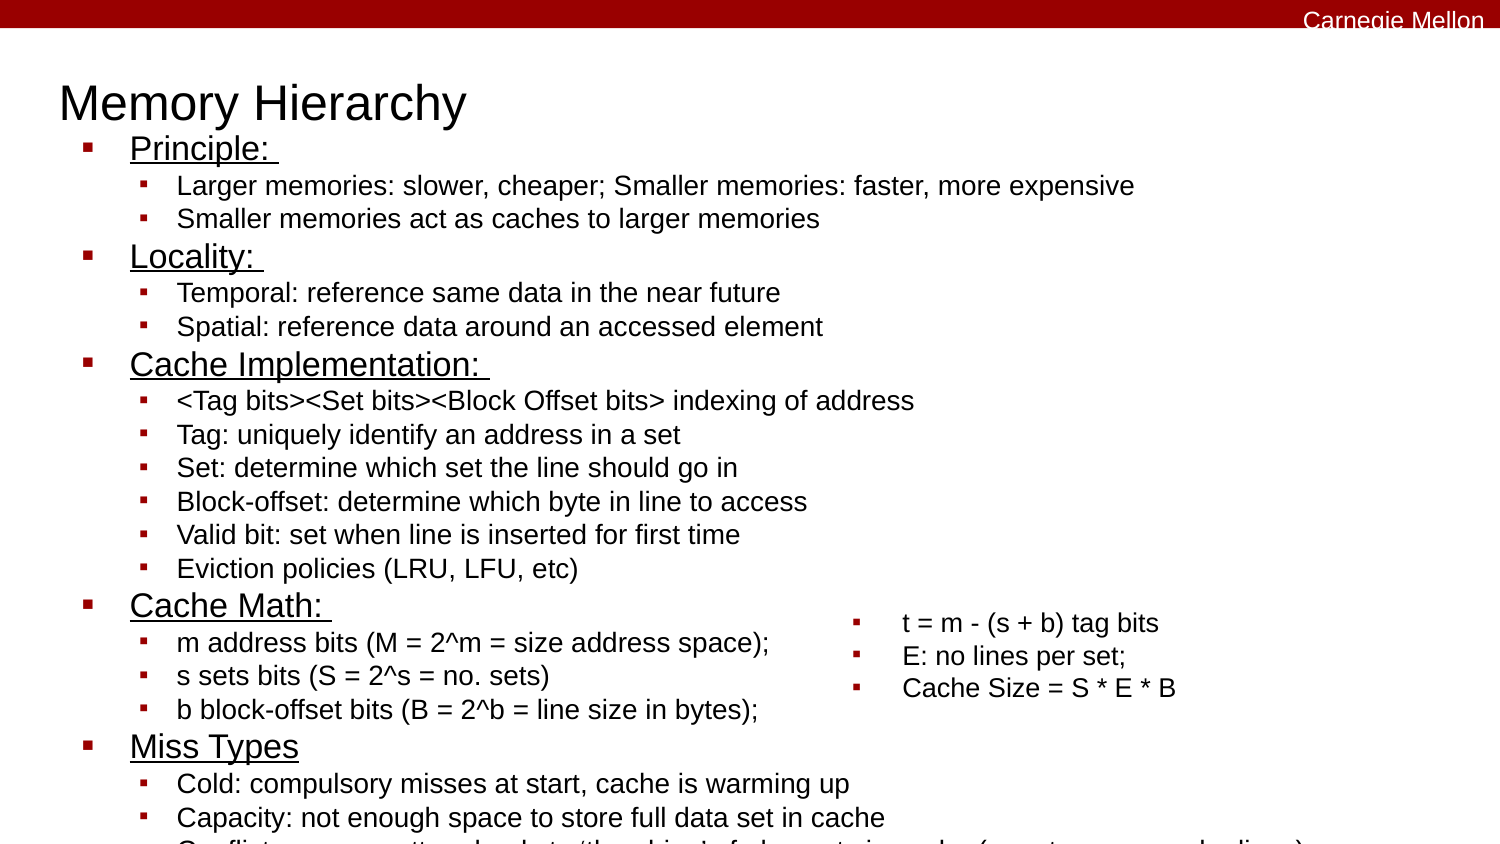

# Memory Hierarchy
Principle:
Larger memories: slower, cheaper; Smaller memories: faster, more expensive
Smaller memories act as caches to larger memories
Locality:
Temporal: reference same data in the near future
Spatial: reference data around an accessed element
Cache Implementation:
<Tag bits><Set bits><Block Offset bits> indexing of address
Tag: uniquely identify an address in a set
Set: determine which set the line should go in
Block-offset: determine which byte in line to access
Valid bit: set when line is inserted for first time
Eviction policies (LRU, LFU, etc)
Cache Math:
m address bits (M = 2^m = size address space);
s sets bits (S = 2^s = no. sets)
b block-offset bits (B = 2^b = line size in bytes);
Miss Types
Cold: compulsory misses at start, cache is warming up
Capacity: not enough space to store full data set in cache
Conflict: access pattern leads to ‘thrashing’ of elements in cache (map to same cache lines)
t = m - (s + b) tag bits
E: no lines per set;
Cache Size = S * E * B